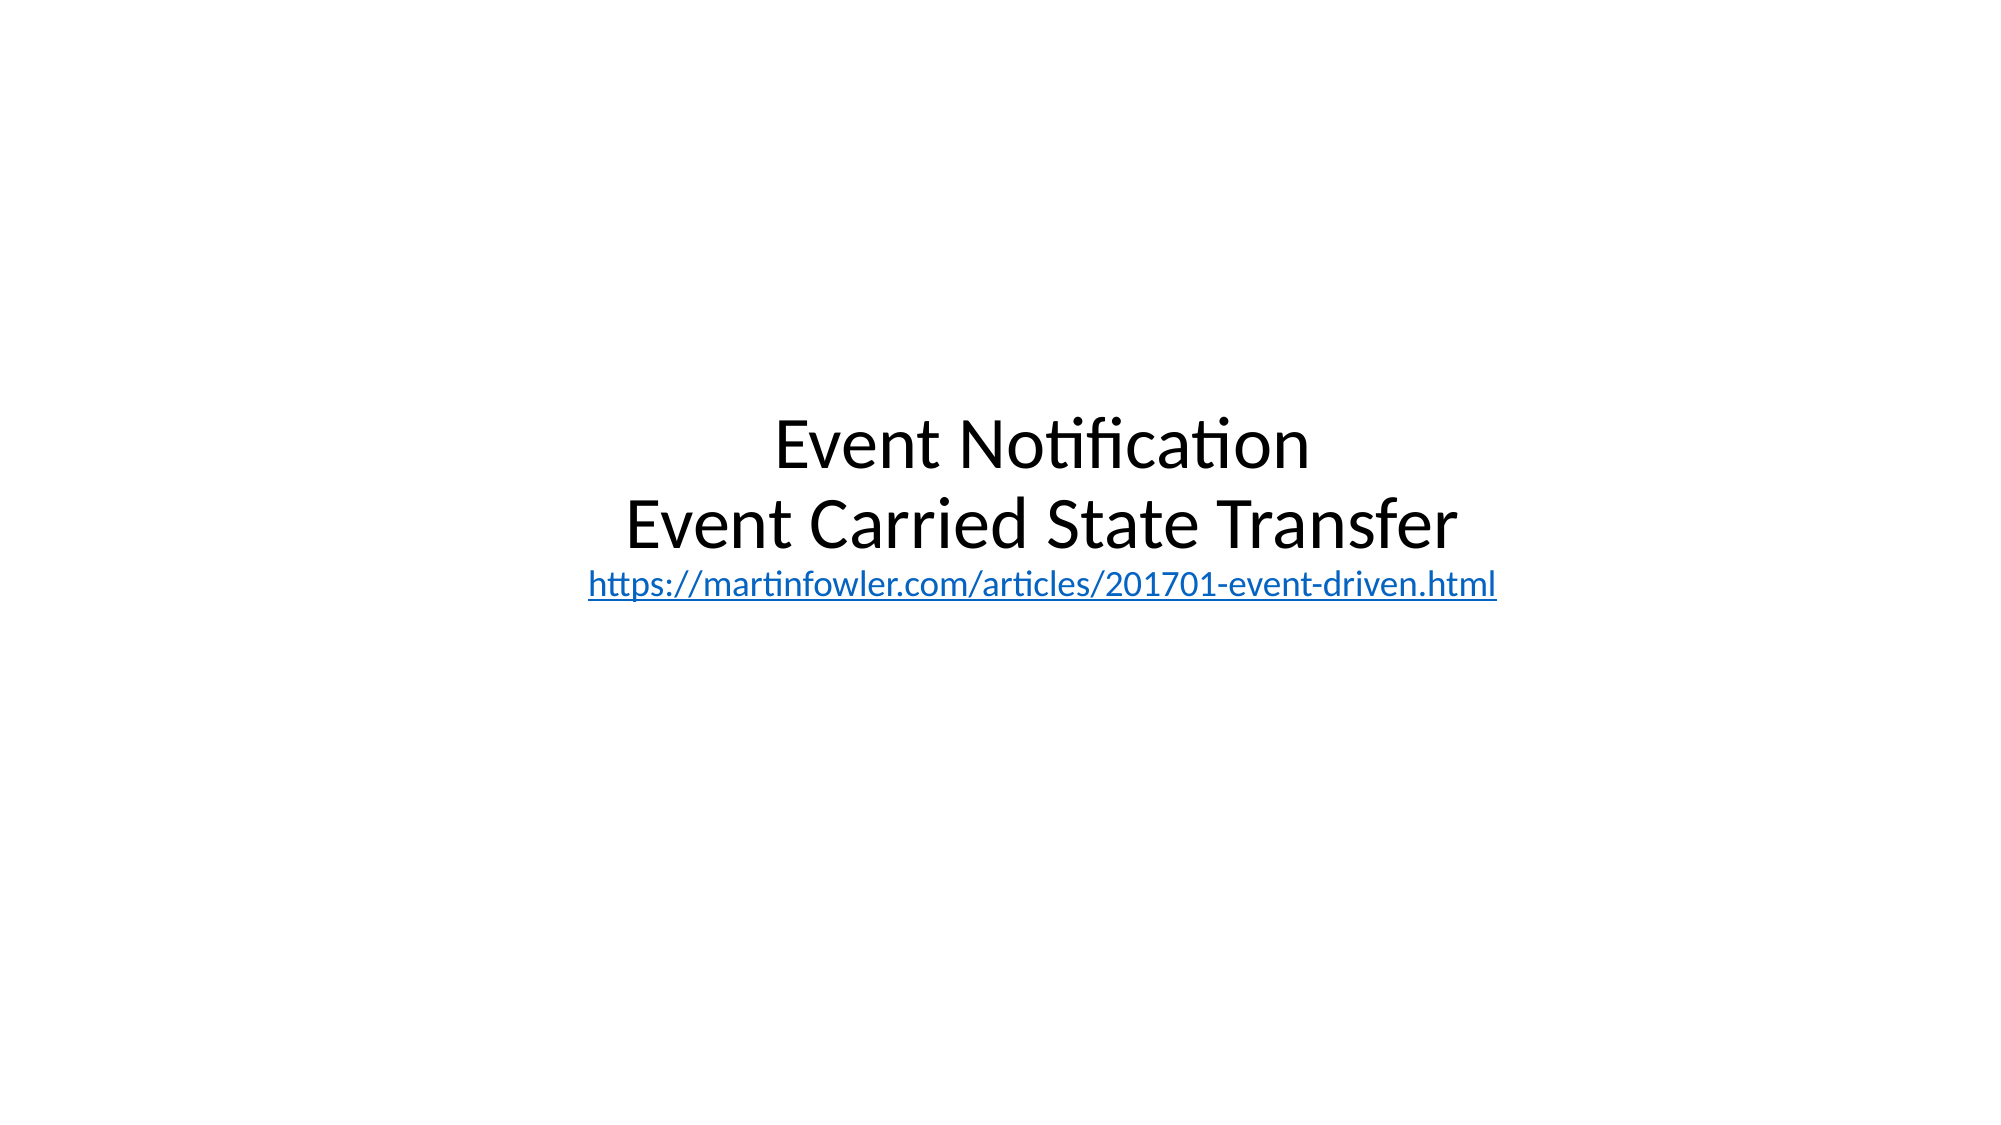

Event Notification
Event Carried State Transfer
https://martinfowler.com/articles/201701-event-driven.html